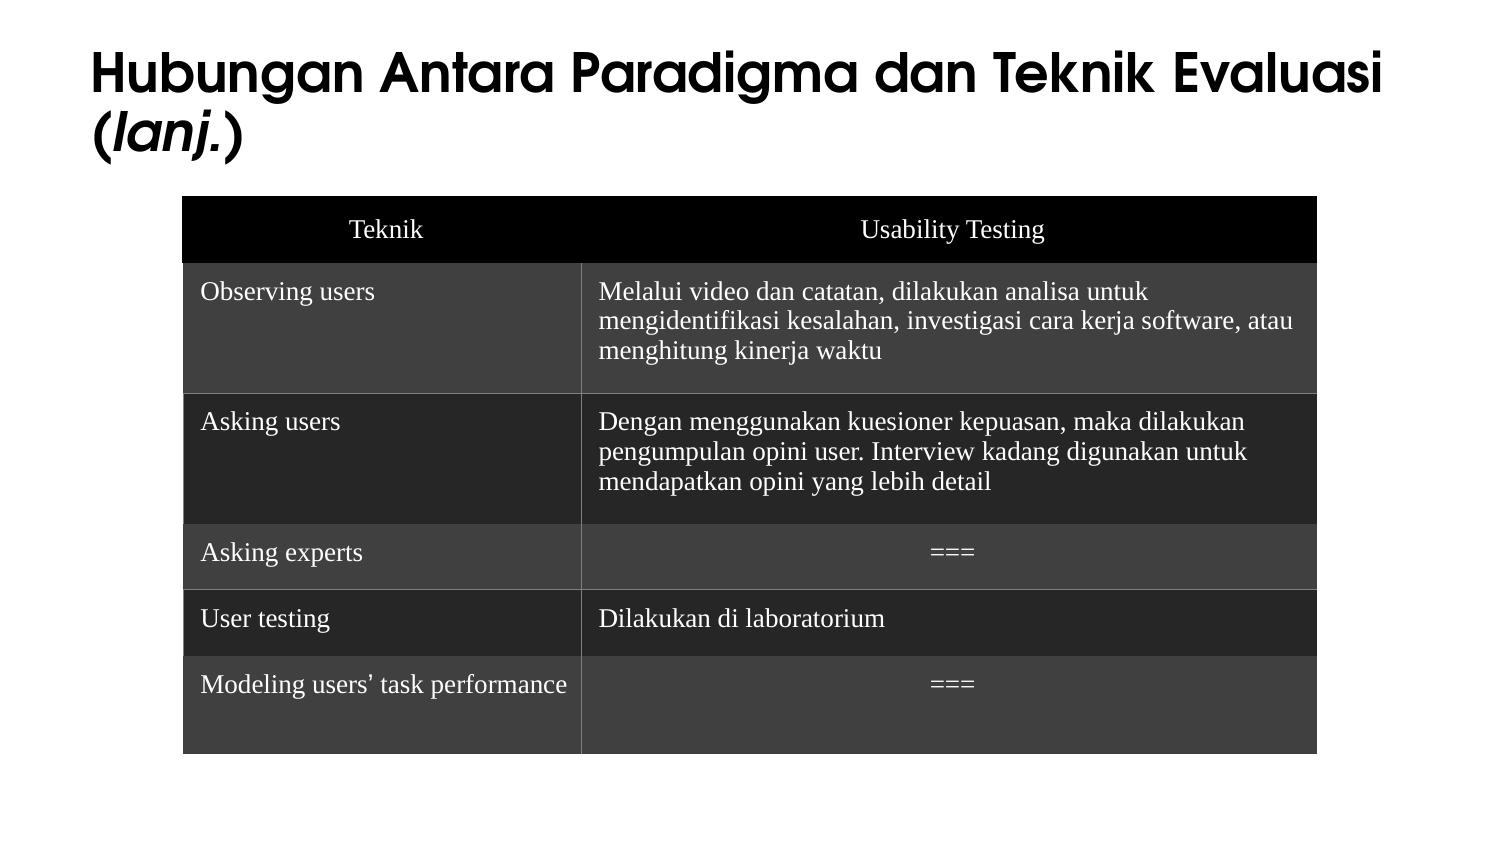

# Hubungan Antara Paradigma dan Teknik Evaluasi (lanj.)
| Teknik | Usability Testing |
| --- | --- |
| Observing users | Melalui video dan catatan, dilakukan analisa untuk mengidentifikasi kesalahan, investigasi cara kerja software, atau menghitung kinerja waktu |
| Asking users | Dengan menggunakan kuesioner kepuasan, maka dilakukan pengumpulan opini user. Interview kadang digunakan untuk mendapatkan opini yang lebih detail |
| Asking experts | === |
| User testing | Dilakukan di laboratorium |
| Modeling users’ task performance | === |

13